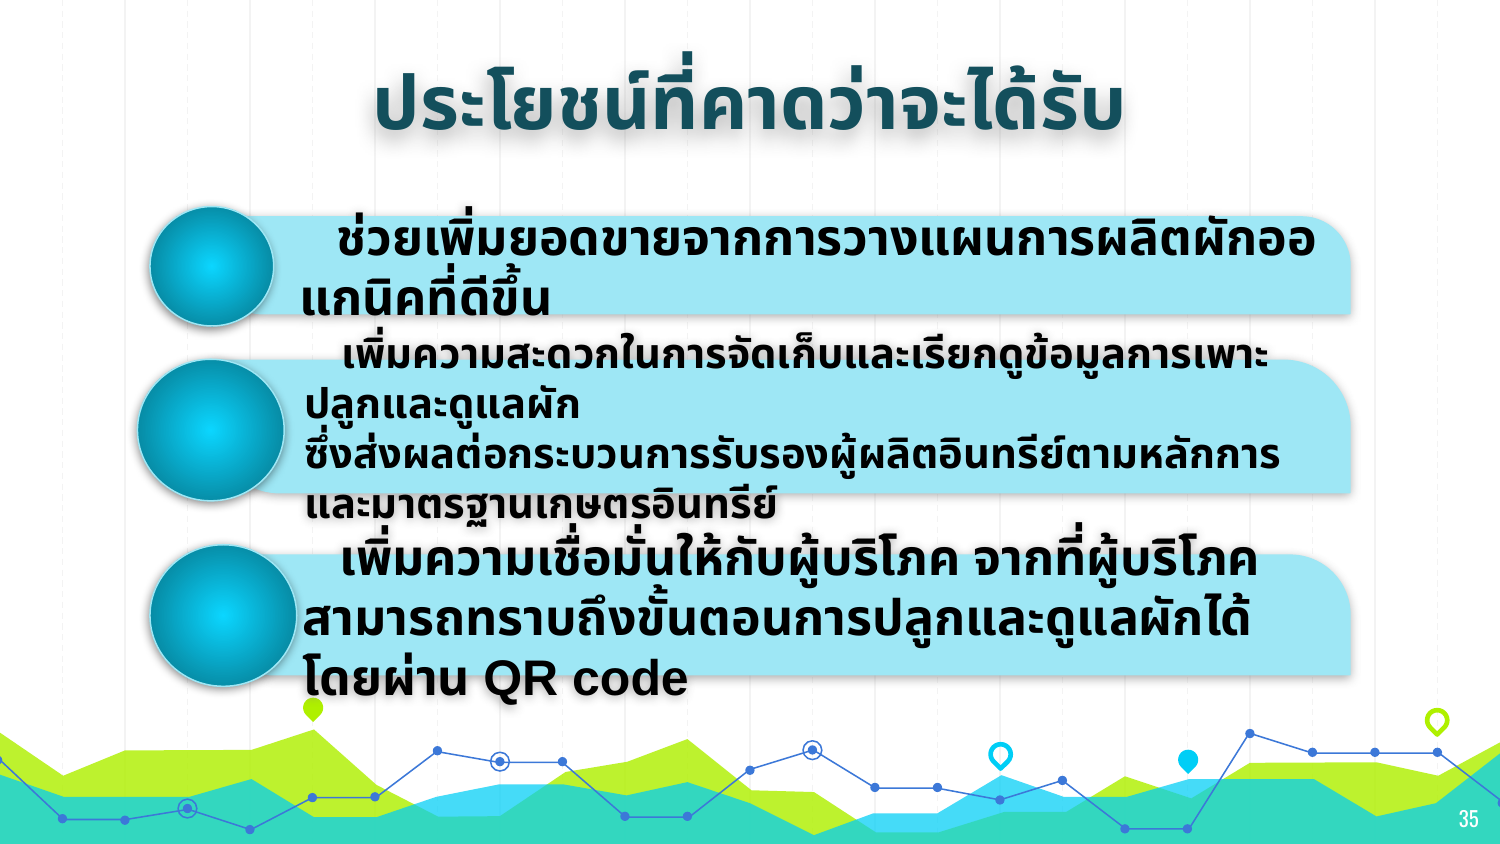

ประโยชน์ที่คาดว่าจะได้รับ

ช่วยเพิ่มยอดขายจากการวางแผนการผลิตผักออแกนิคที่ดีขึ้น

เพิ่มความสะดวกในการจัดเก็บและเรียกดูข้อมูลการเพาะปลูกและดูแลผัก
ซึ่งส่งผลต่อกระบวนการรับรองผู้ผลิตอินทรีย์ตามหลักการและมาตรฐานเกษตรอินทรีย์

เพิ่มความเชื่อมั่นให้กับผู้บริโภค จากที่ผู้บริโภคสามารถทราบถึงขั้นตอนการปลูกและดูแลผักได้โดยผ่าน QR code
35